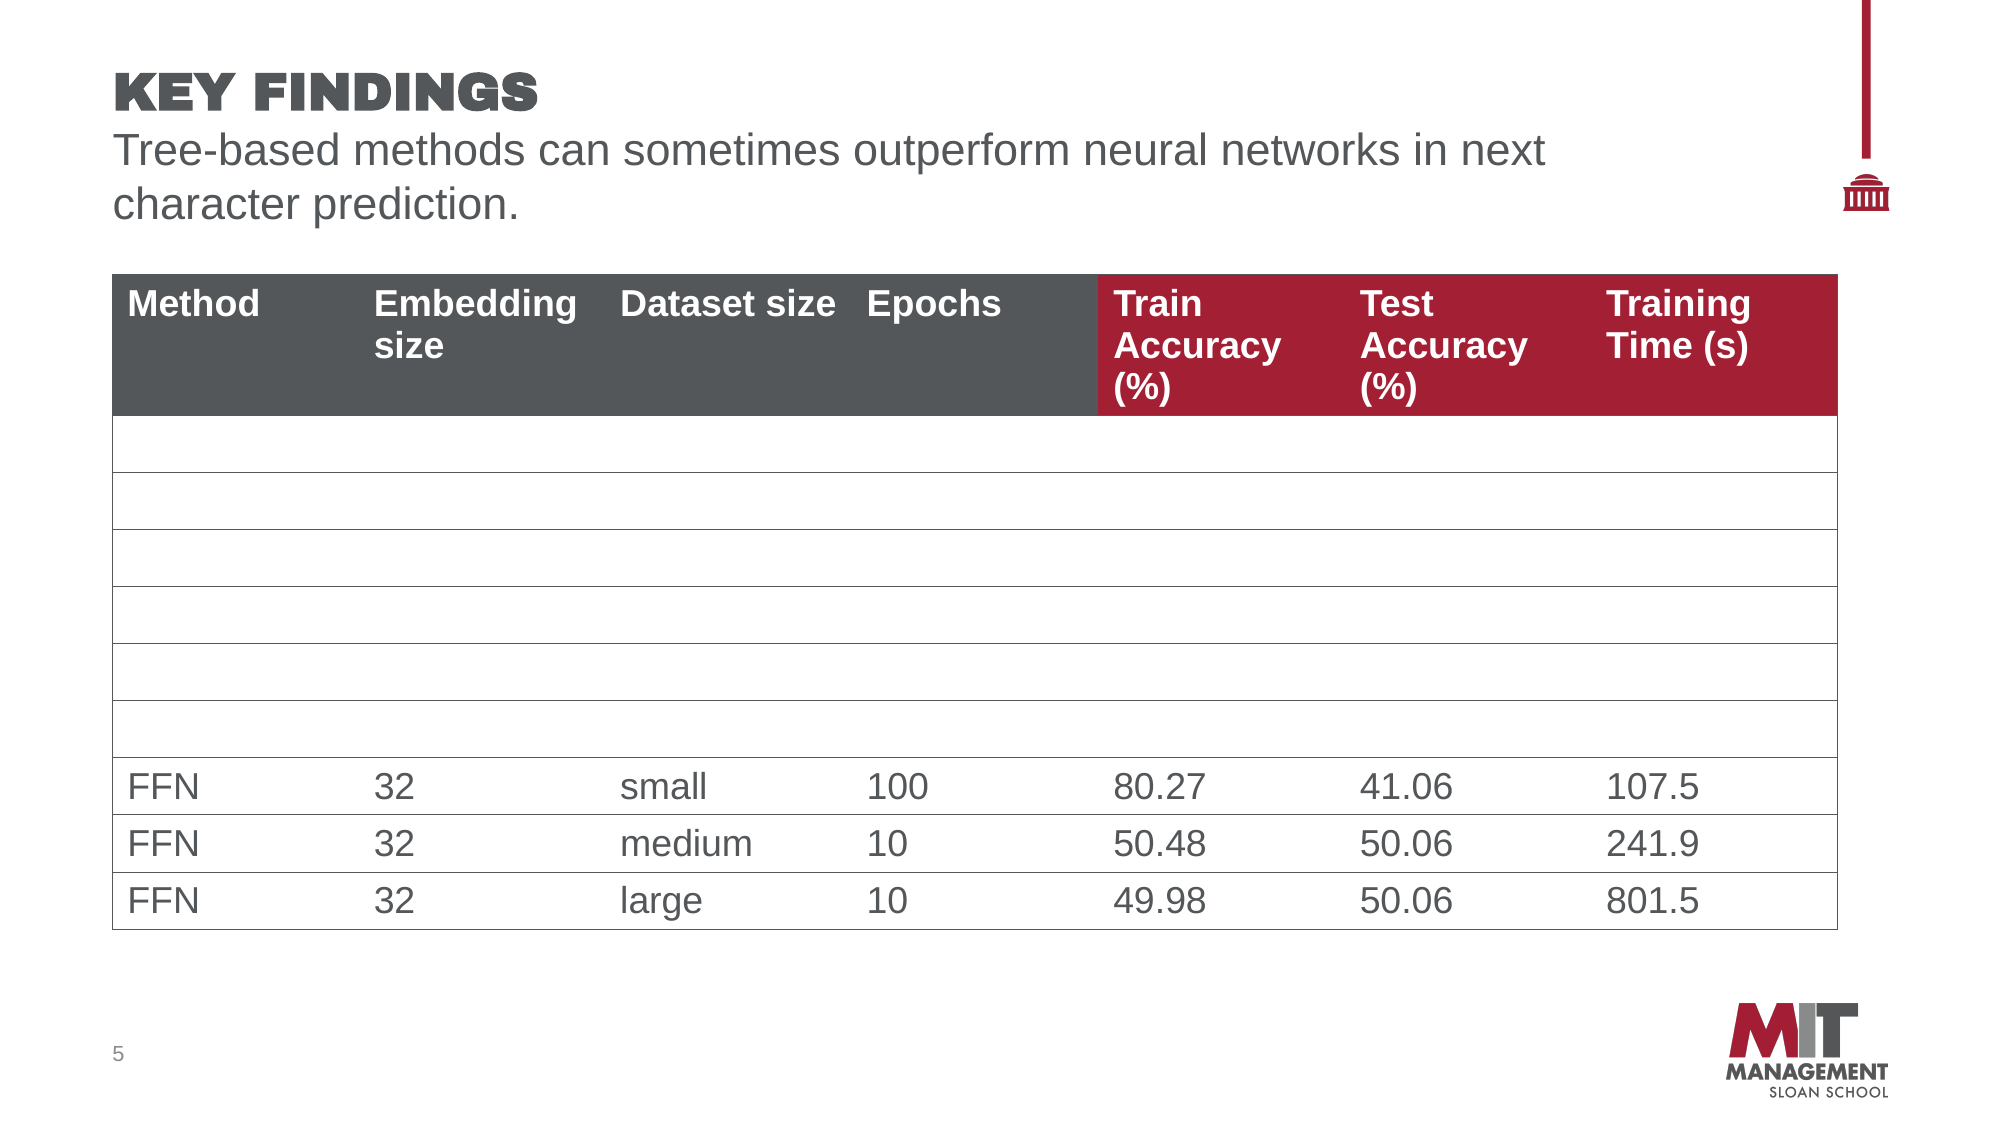

# Key findings Tree-based methods can sometimes outperform neural networks in next character prediction.
| Method | Embedding size | Dataset size | Epochs | Train Accuracy (%) | Test Accuracy (%) | Training Time (s) |
| --- | --- | --- | --- | --- | --- | --- |
|  |  |  |  |  |  |  |
|  |  |  |  |  |  |  |
|  |  |  |  |  |  |  |
|  |  |  |  |  |  |  |
|  |  |  |  |  |  |  |
|  |  |  |  |  |  |  |
| FFN | 32 | small | 100 | 80.27 | 41.06 | 107.5 |
| FFN | 32 | medium | 10 | 50.48 | 50.06 | 241.9 |
| FFN | 32 | large | 10 | 49.98 | 50.06 | 801.5 |
5